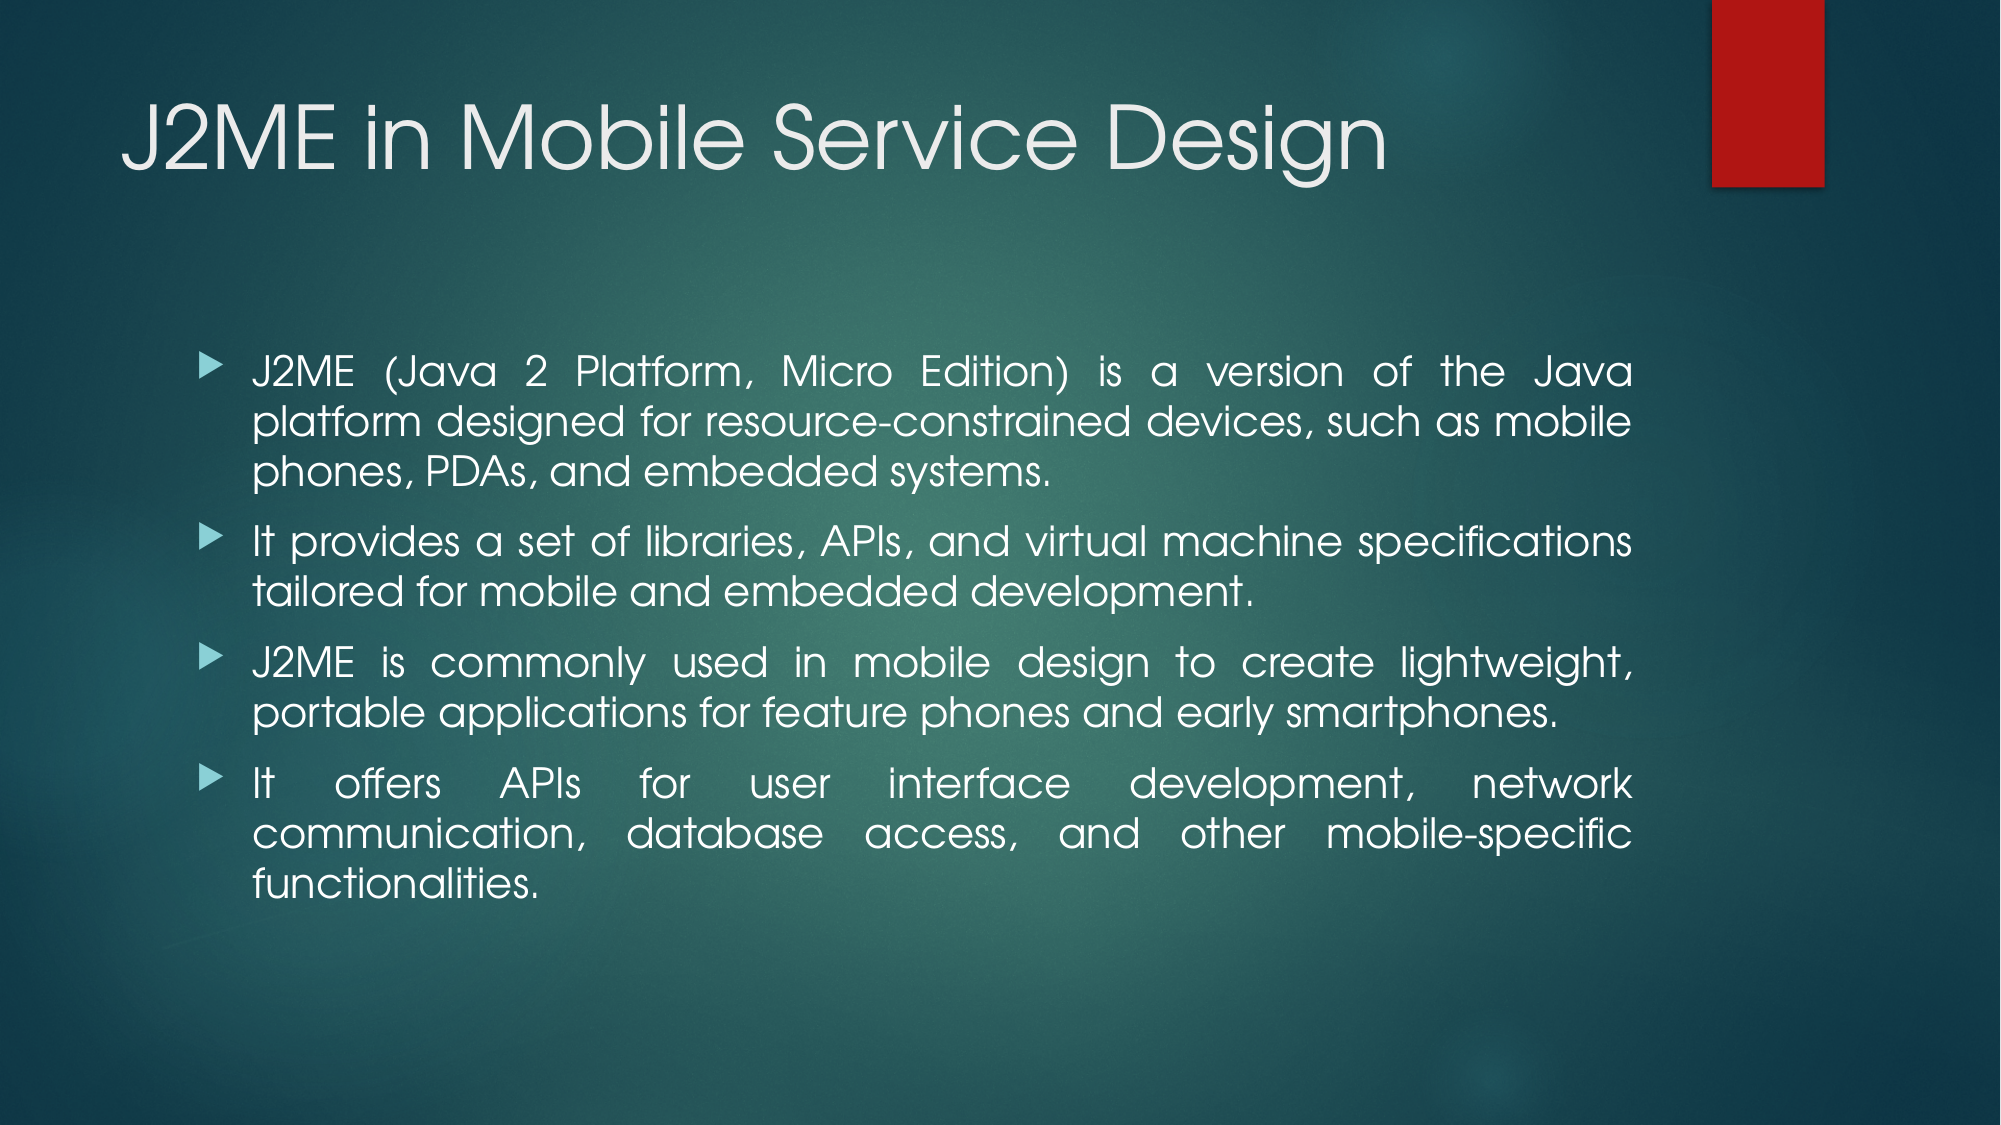

# J2ME in Mobile Service Design
J2ME (Java 2 Platform, Micro Edition) is a version of the Java platform designed for resource-constrained devices, such as mobile phones, PDAs, and embedded systems.
It provides a set of libraries, APIs, and virtual machine specifications tailored for mobile and embedded development.
J2ME is commonly used in mobile design to create lightweight, portable applications for feature phones and early smartphones.
It offers APIs for user interface development, network communication, database access, and other mobile-specific functionalities.